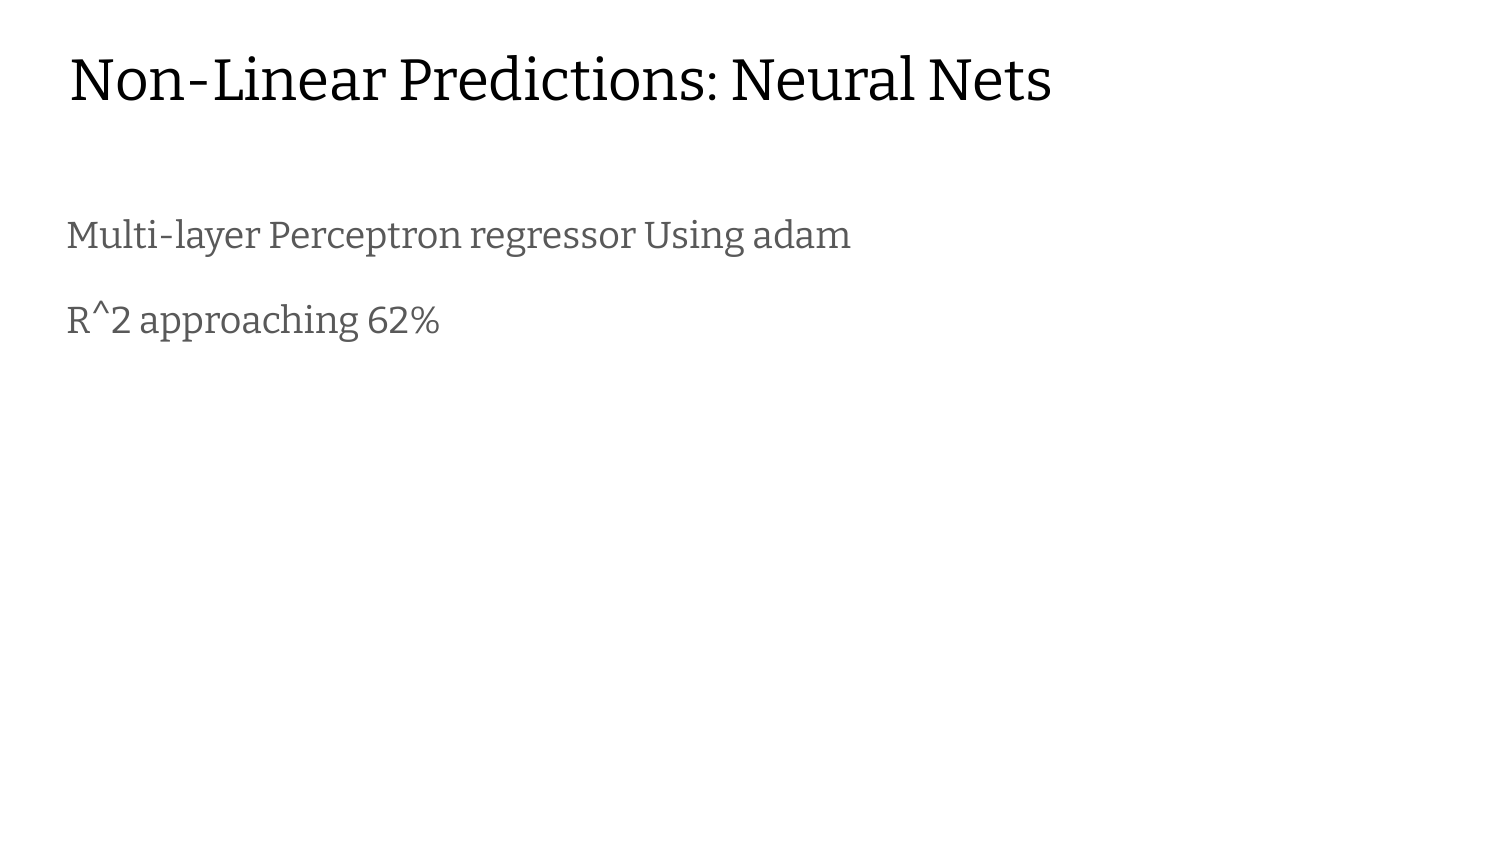

Non-Linear Predictions: Neural Nets
Multi-layer Perceptron regressor Using adam
R^2 approaching 62%